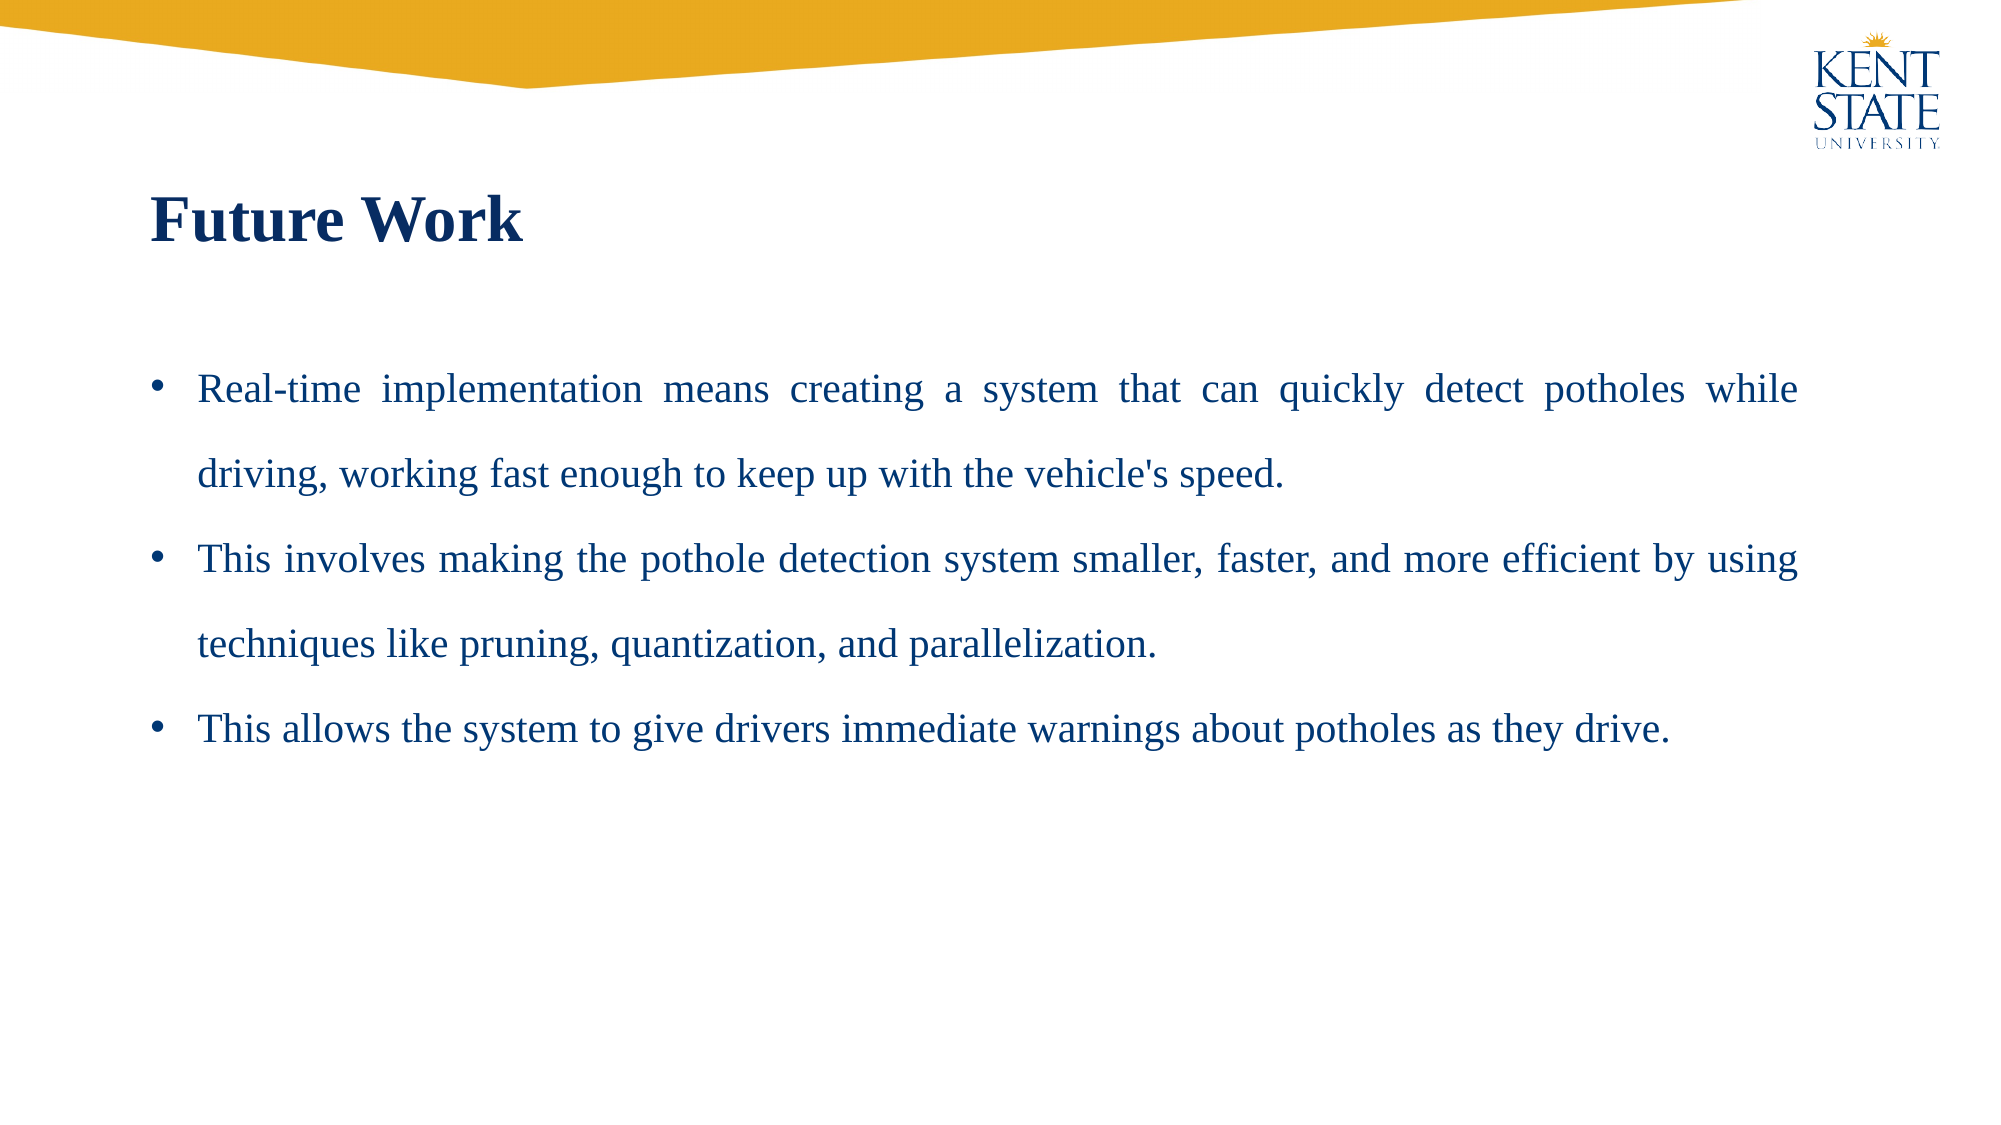

# Future Work
Real-time implementation means creating a system that can quickly detect potholes while driving, working fast enough to keep up with the vehicle's speed.
This involves making the pothole detection system smaller, faster, and more efficient by using techniques like pruning, quantization, and parallelization.
This allows the system to give drivers immediate warnings about potholes as they drive.